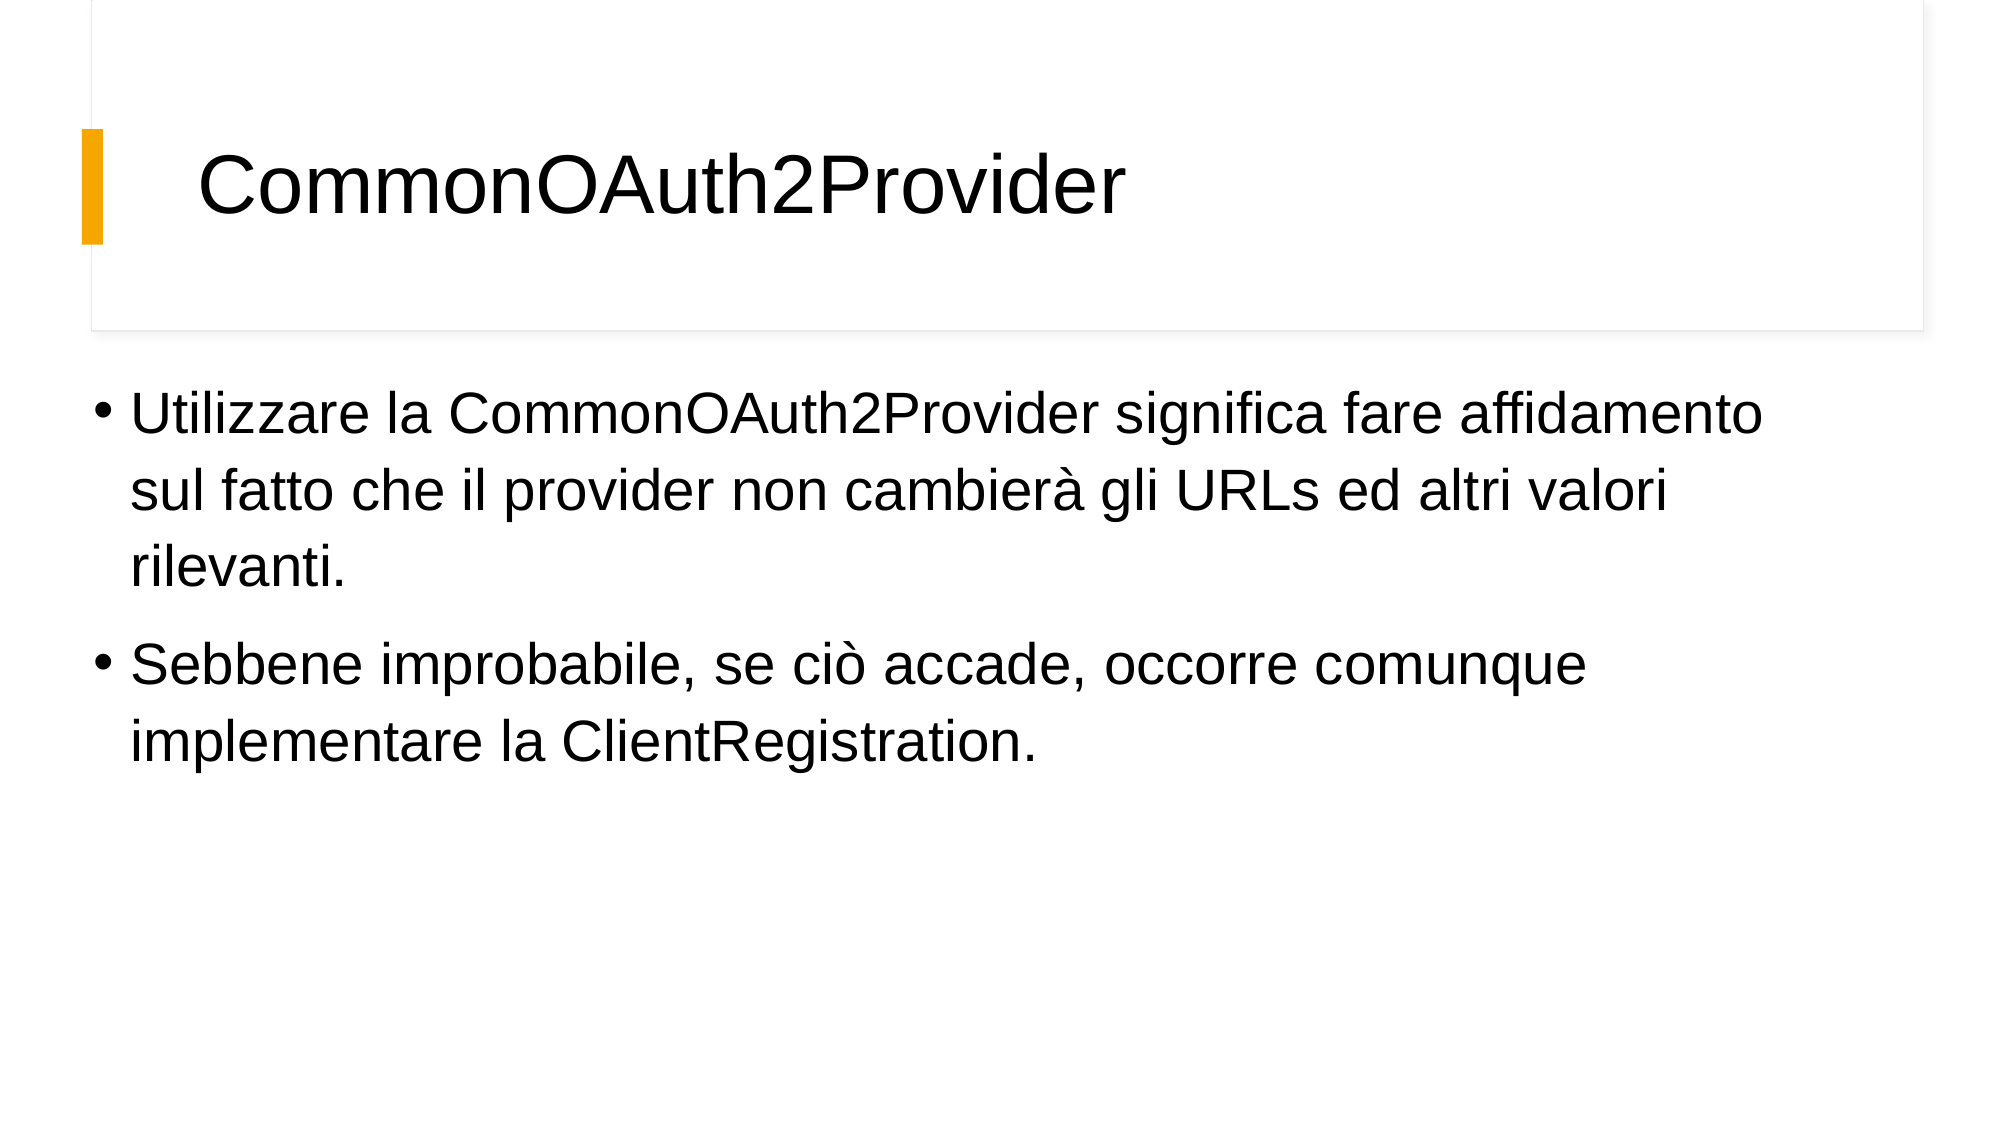

# CommonOAuth2Provider
Utilizzare la CommonOAuth2Provider significa fare affidamento sul fatto che il provider non cambierà gli URLs ed altri valori rilevanti.
Sebbene improbabile, se ciò accade, occorre comunque implementare la ClientRegistration.